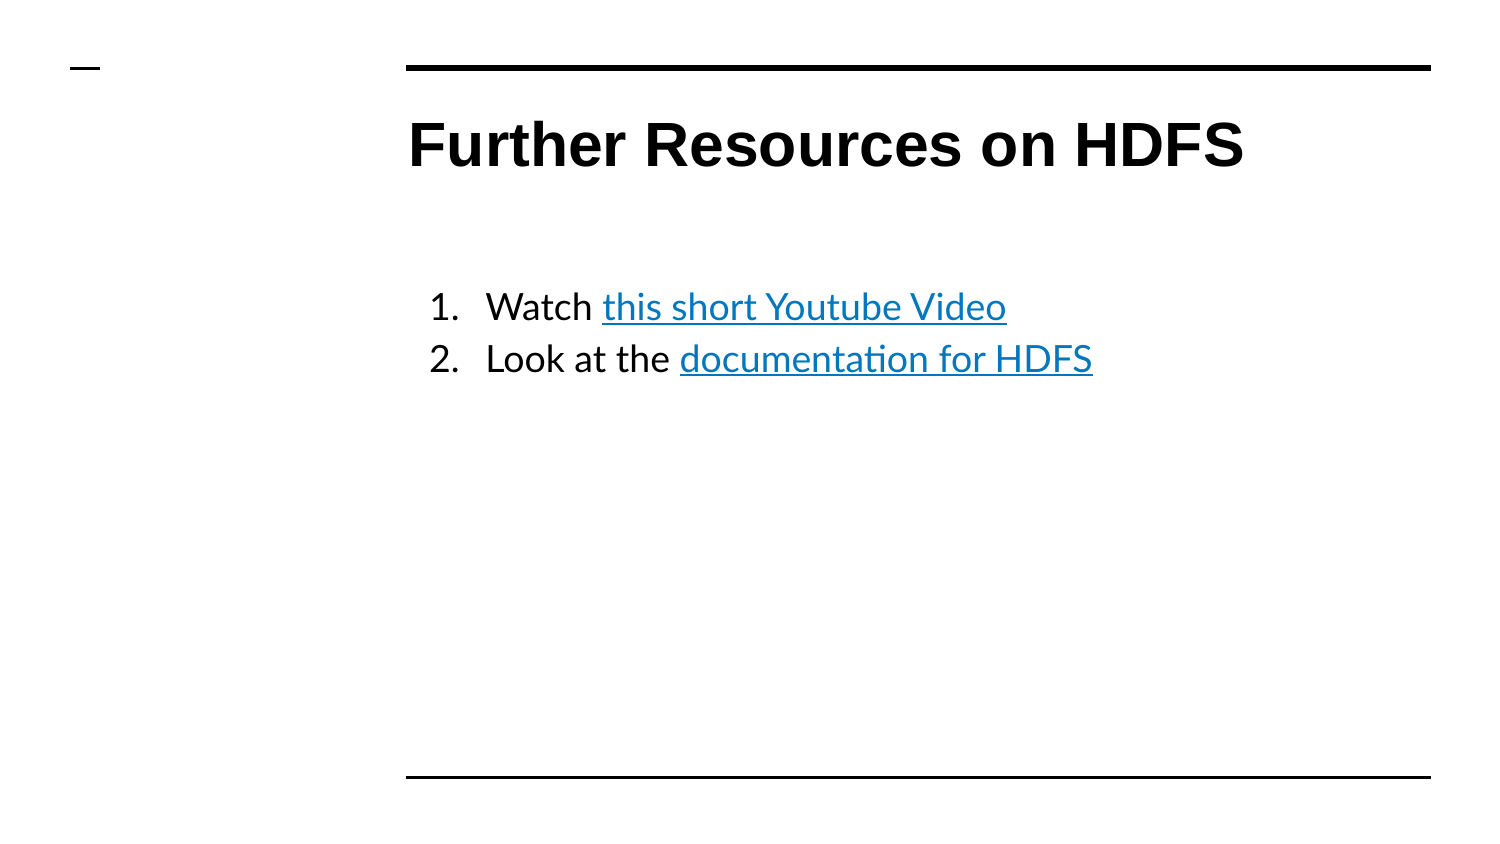

# Further Resources on HDFS
Watch this short Youtube Video
Look at the documentation for HDFS